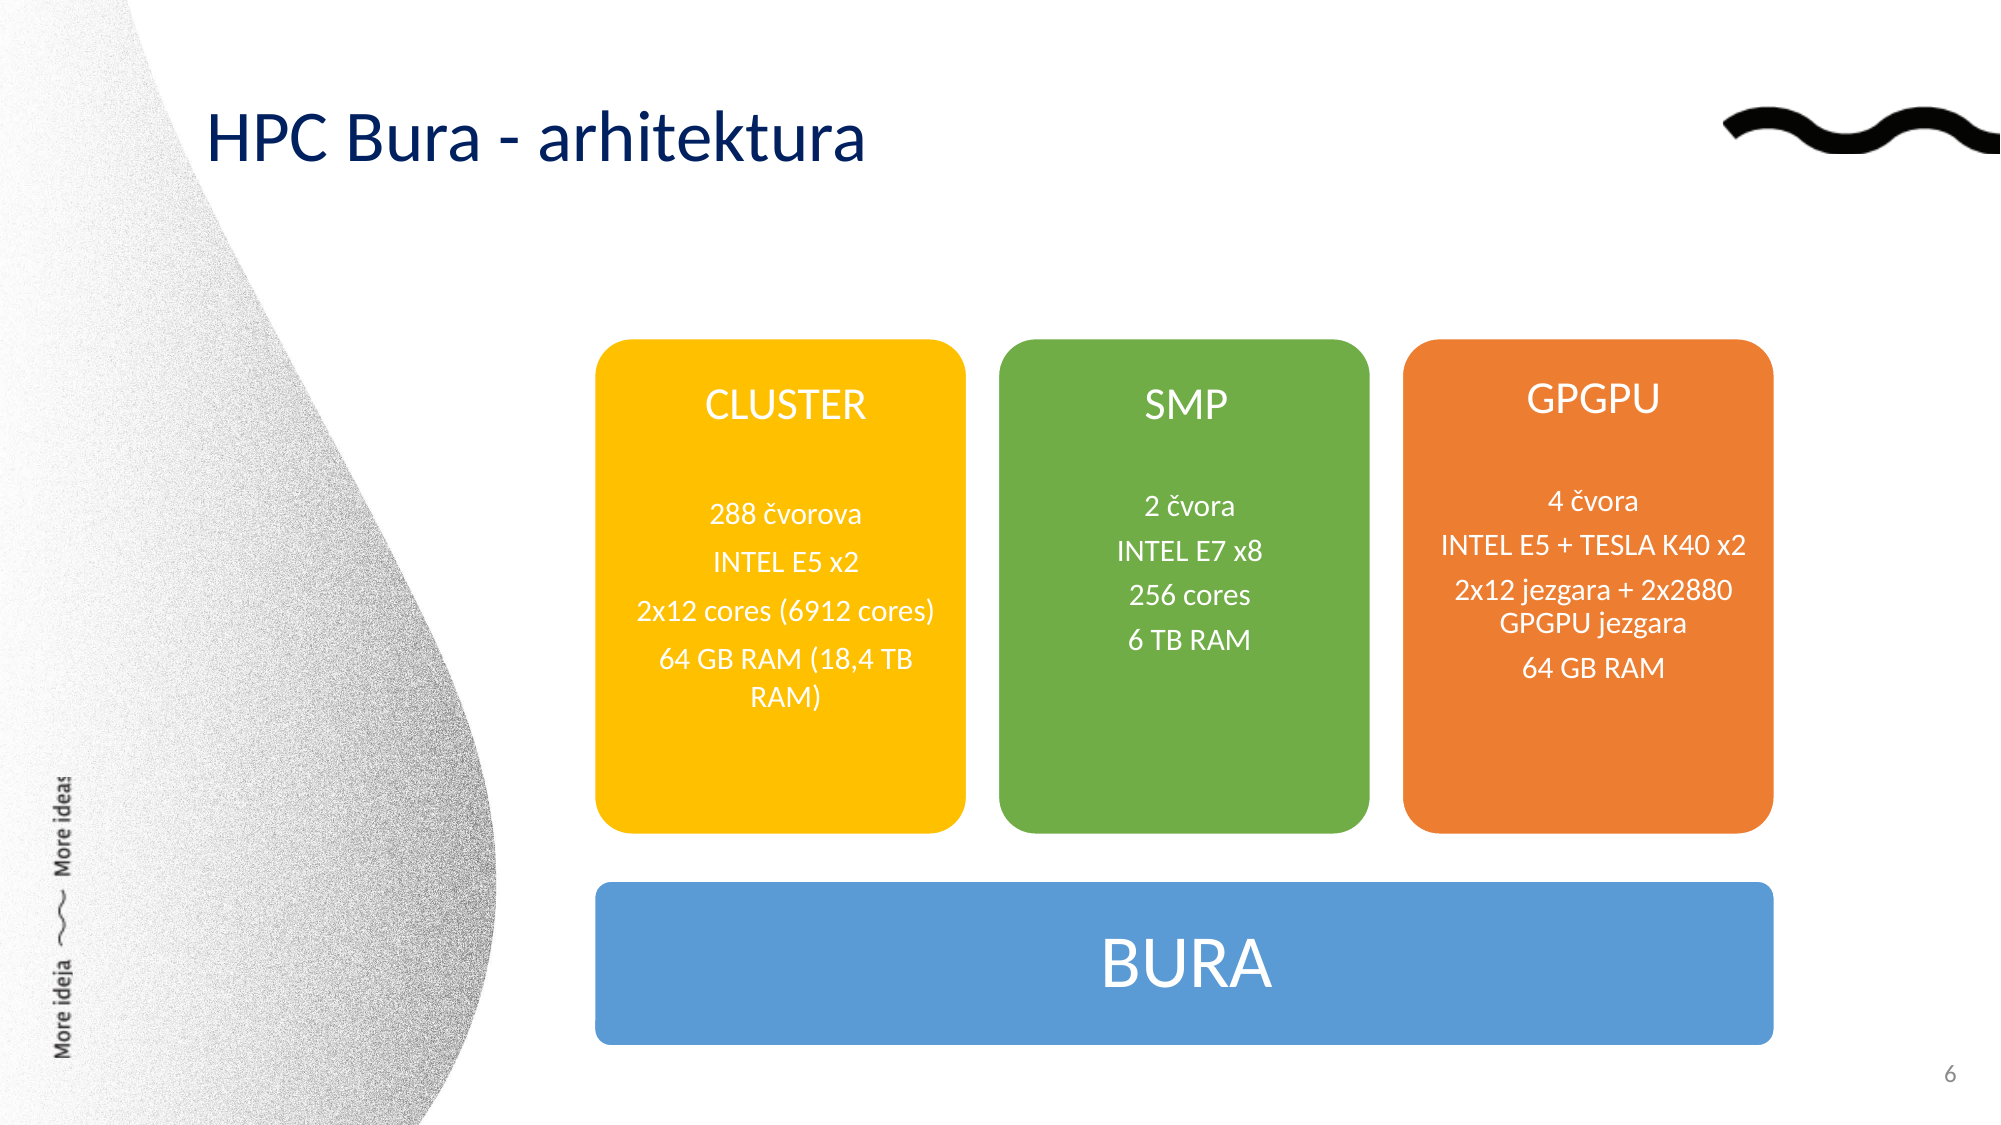

HPC Bura - arhitektura
BURA
GPGPU

4 čvora
INTEL E5 + TESLA K40 x2
2x12 jezgara + 2x2880 GPGPU jezgara
64 GB RAM
SMP

2 čvora
INTEL E7 x8
256 cores
6 TB RAM
CLUSTER

288 čvorova
INTEL E5 x2
2x12 cores (6912 cores)
64 GB RAM (18,4 TB RAM)
6